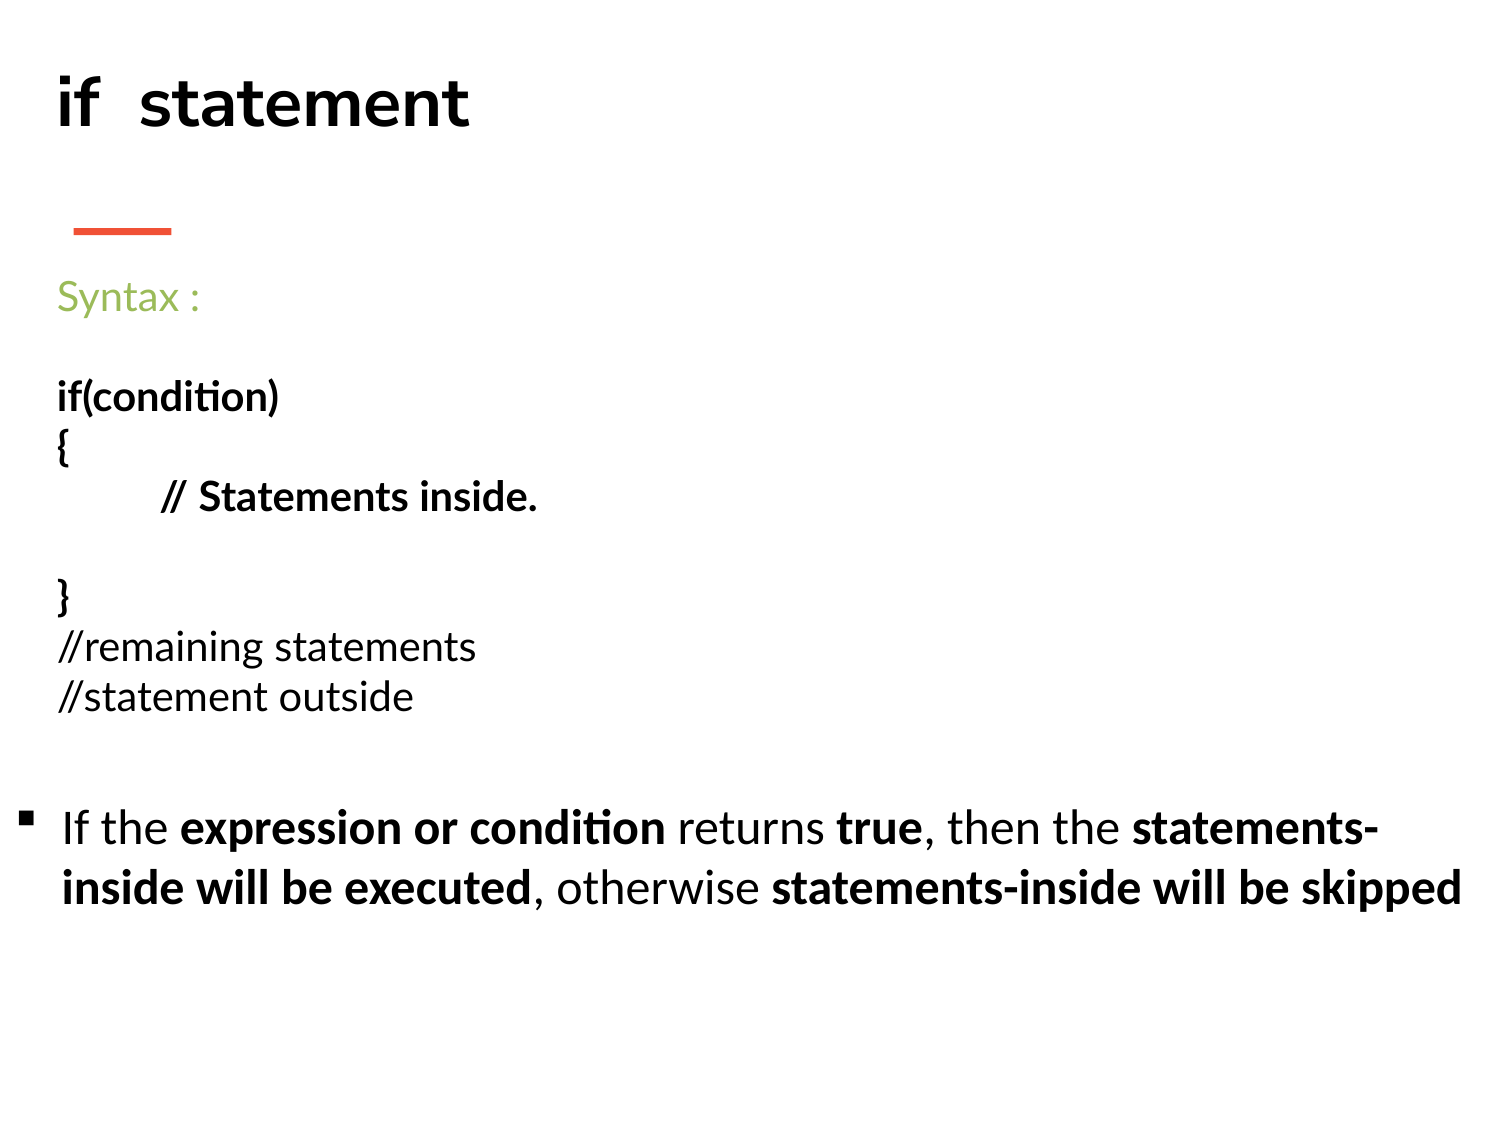

if  statement

Syntax :

if(condition)
{
          // Statements inside.

}
//remaining statements
//statement outside
If the expression or condition returns true, then the statements-inside will be executed, otherwise statements-inside will be skipped